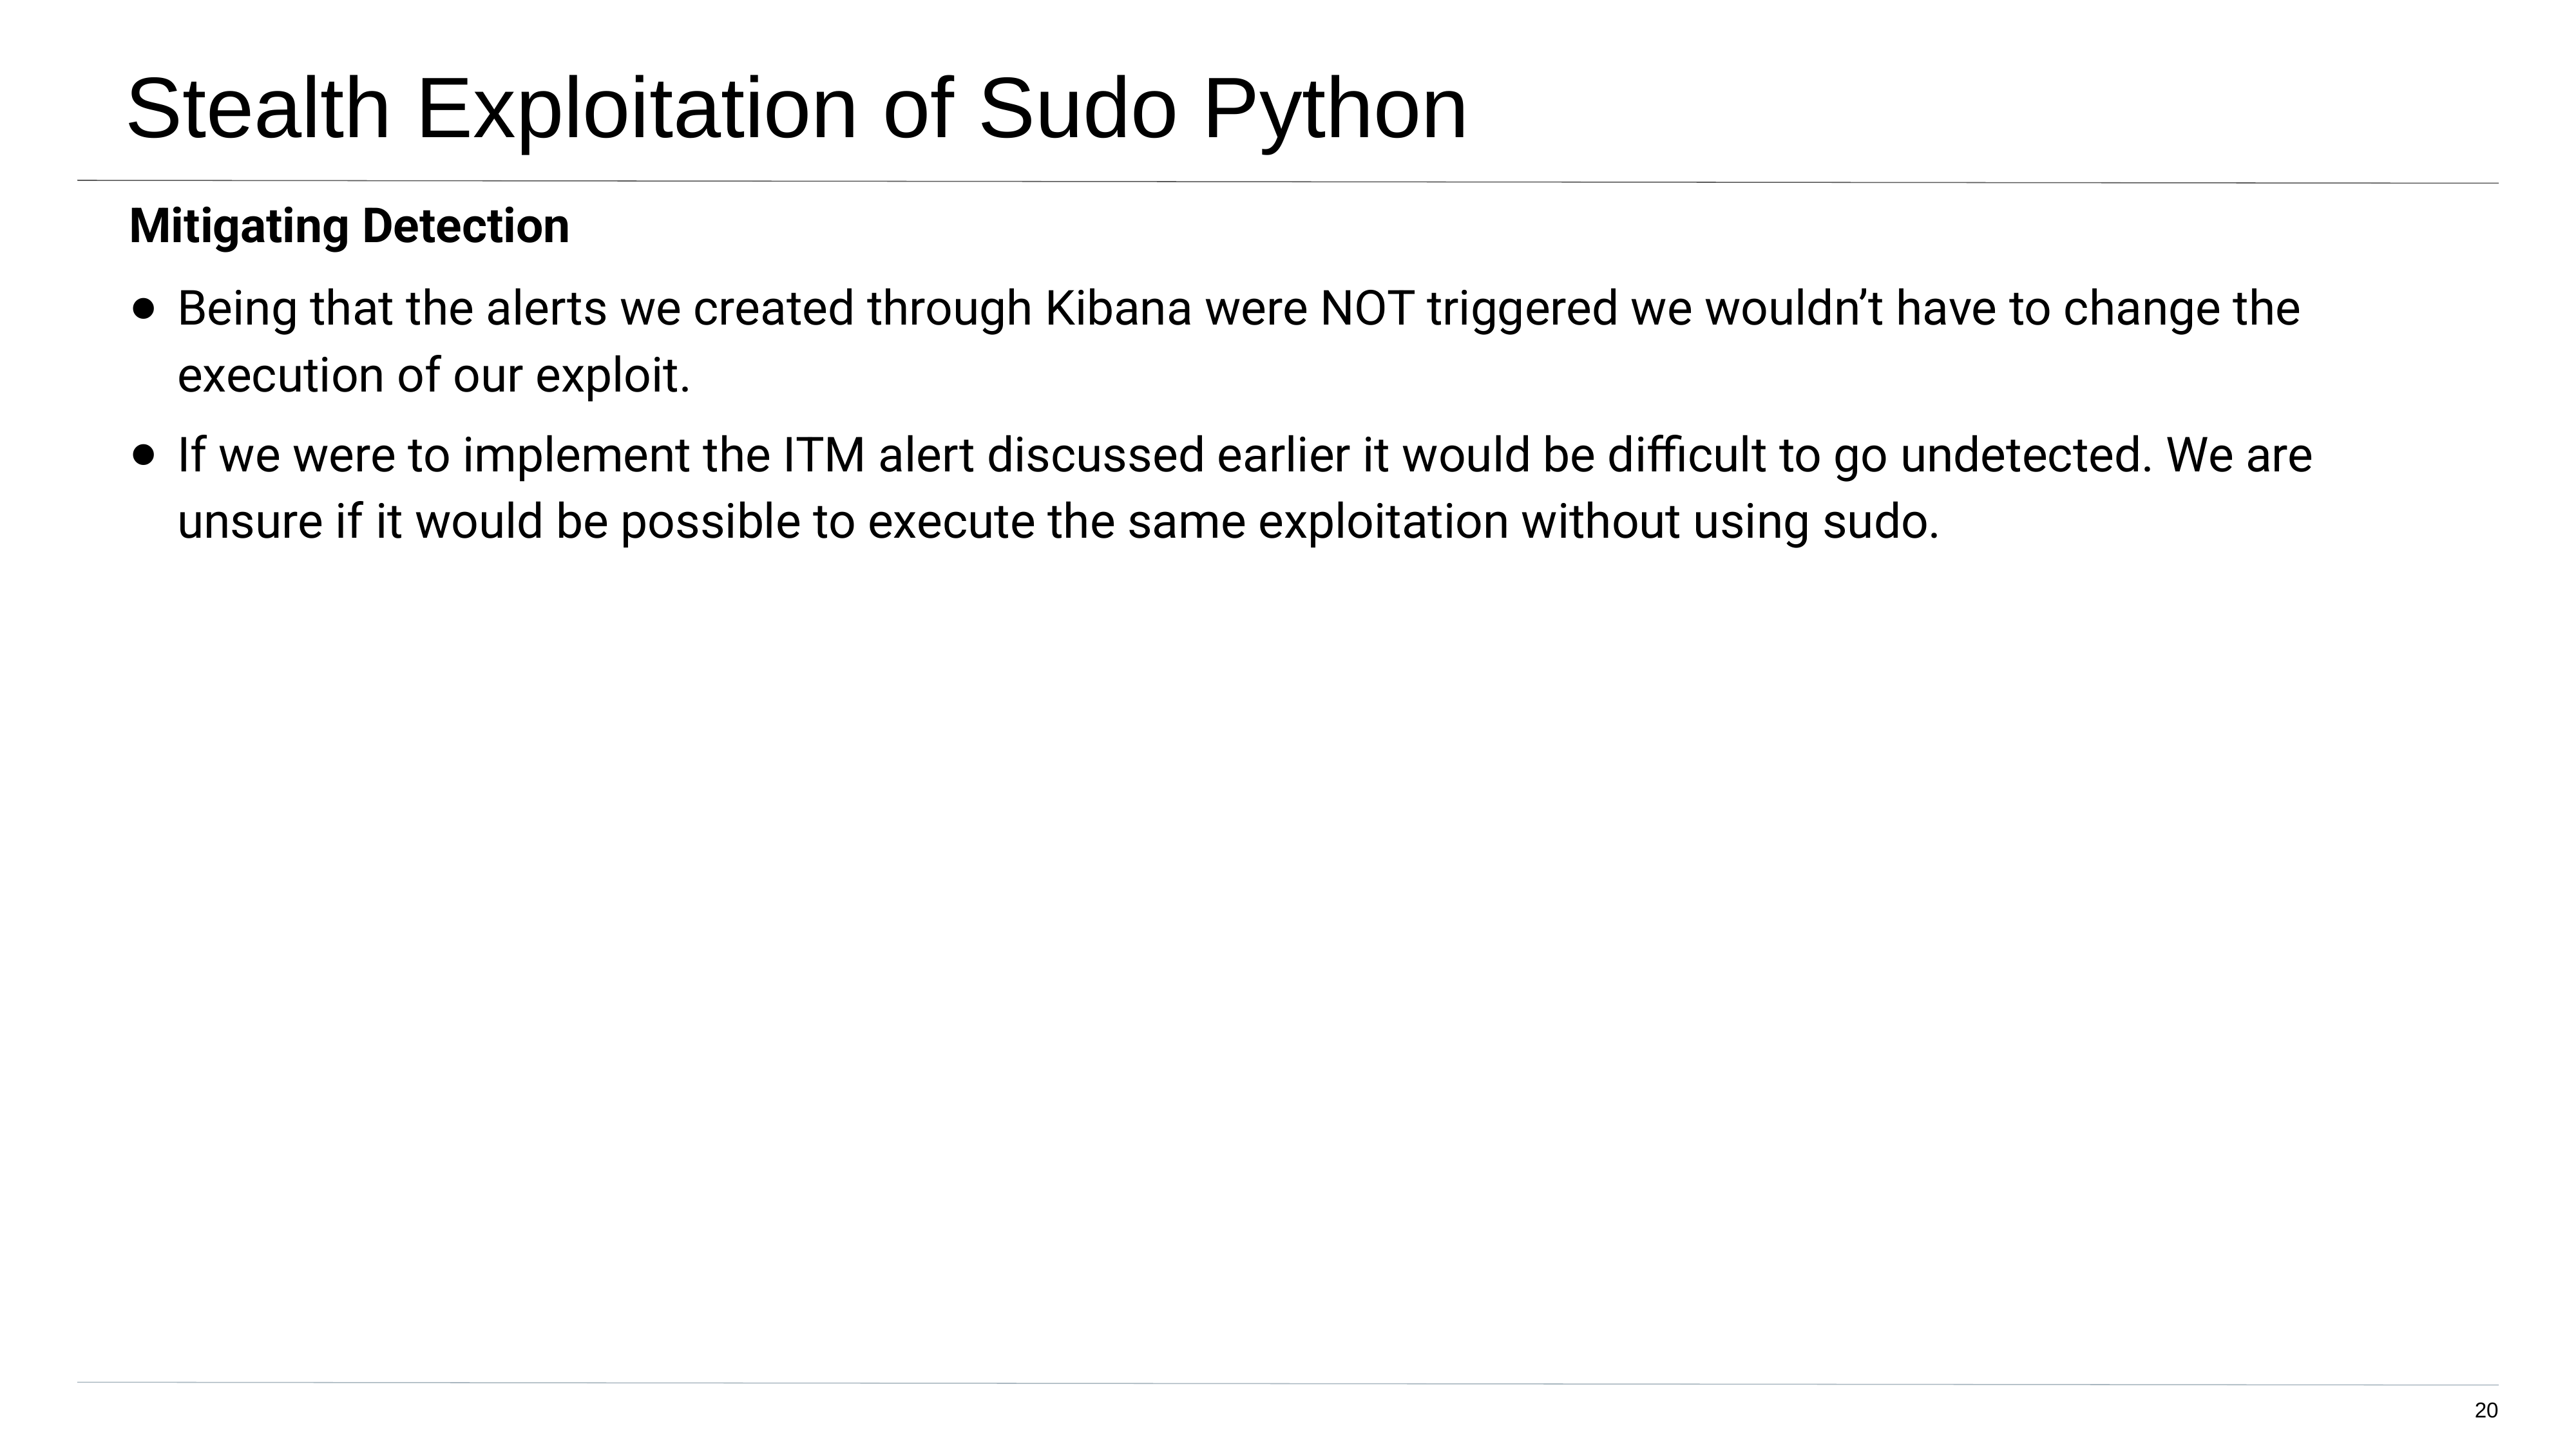

# Stealth Exploitation of Sudo Python
Mitigating Detection
Being that the alerts we created through Kibana were NOT triggered we wouldn’t have to change the execution of our exploit.
If we were to implement the ITM alert discussed earlier it would be difficult to go undetected. We are unsure if it would be possible to execute the same exploitation without using sudo.

20